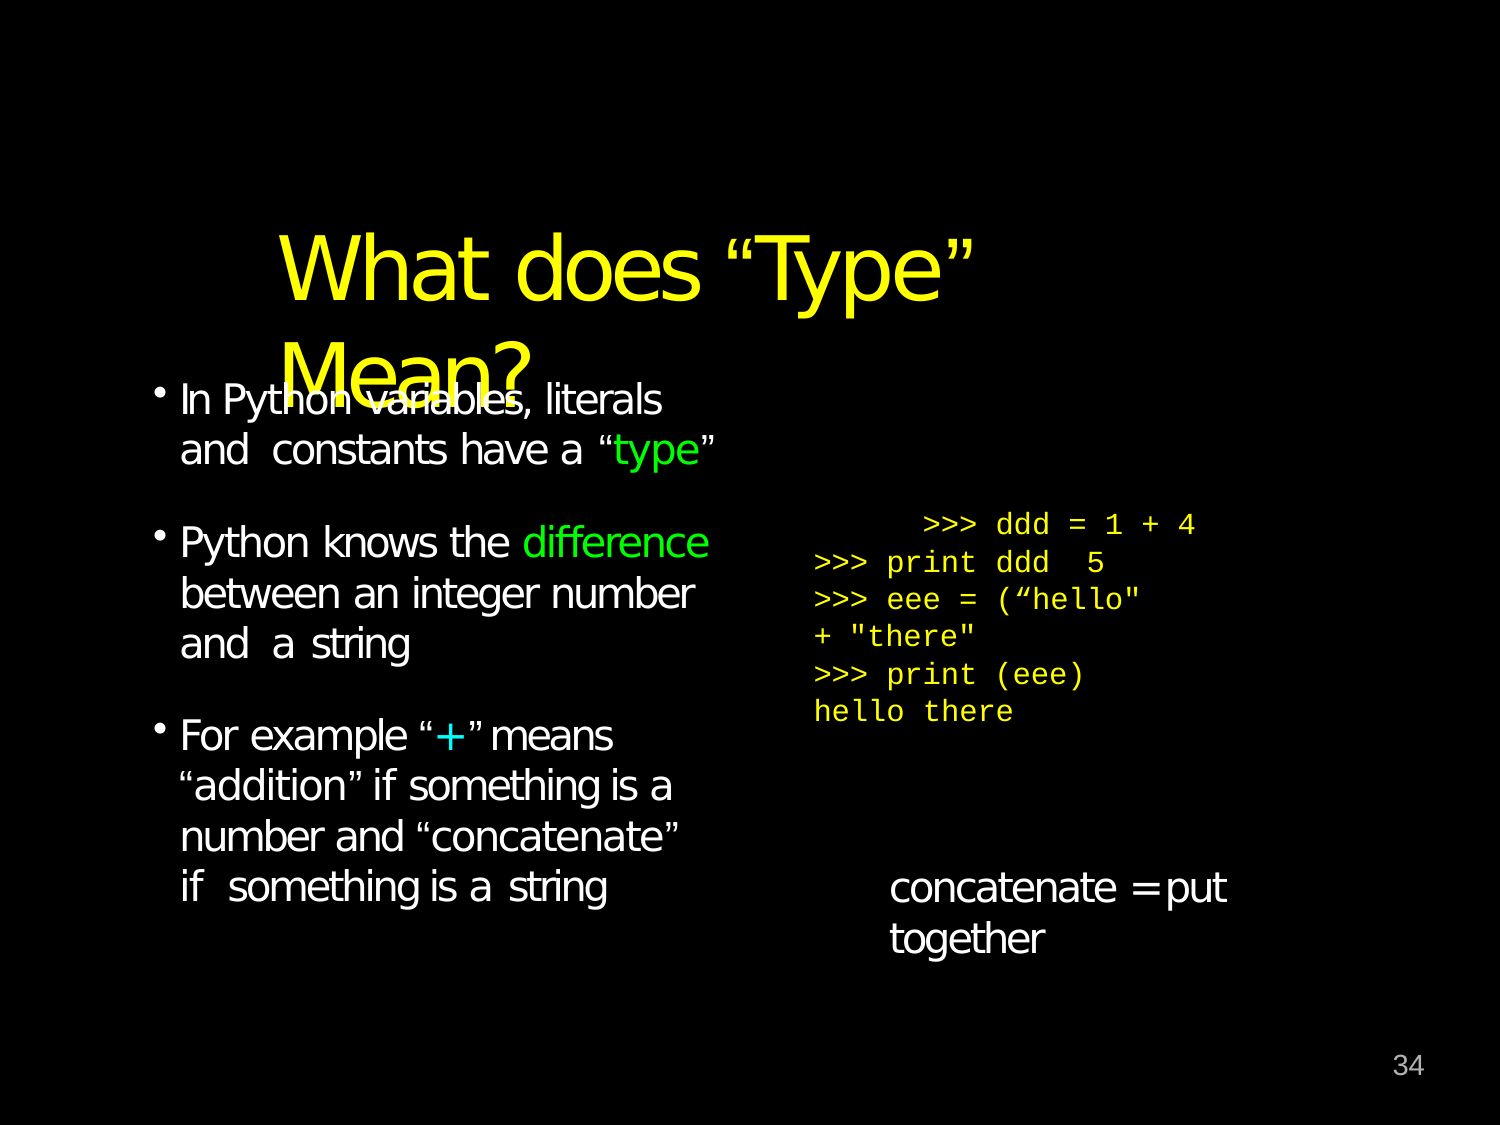

# What does “Type” Mean?
In Python variables, literals and  constants have a “type”
>>> ddd = 1 + 4
Python knows the difference  between an integer number and  a string
For example “+” means  “addition” if something is a  number and “concatenate” if  something is a string
>>> print ddd  5
>>> eee = (“hello" + "there"
>>> print (eee)  hello there
concatenate = put together
34